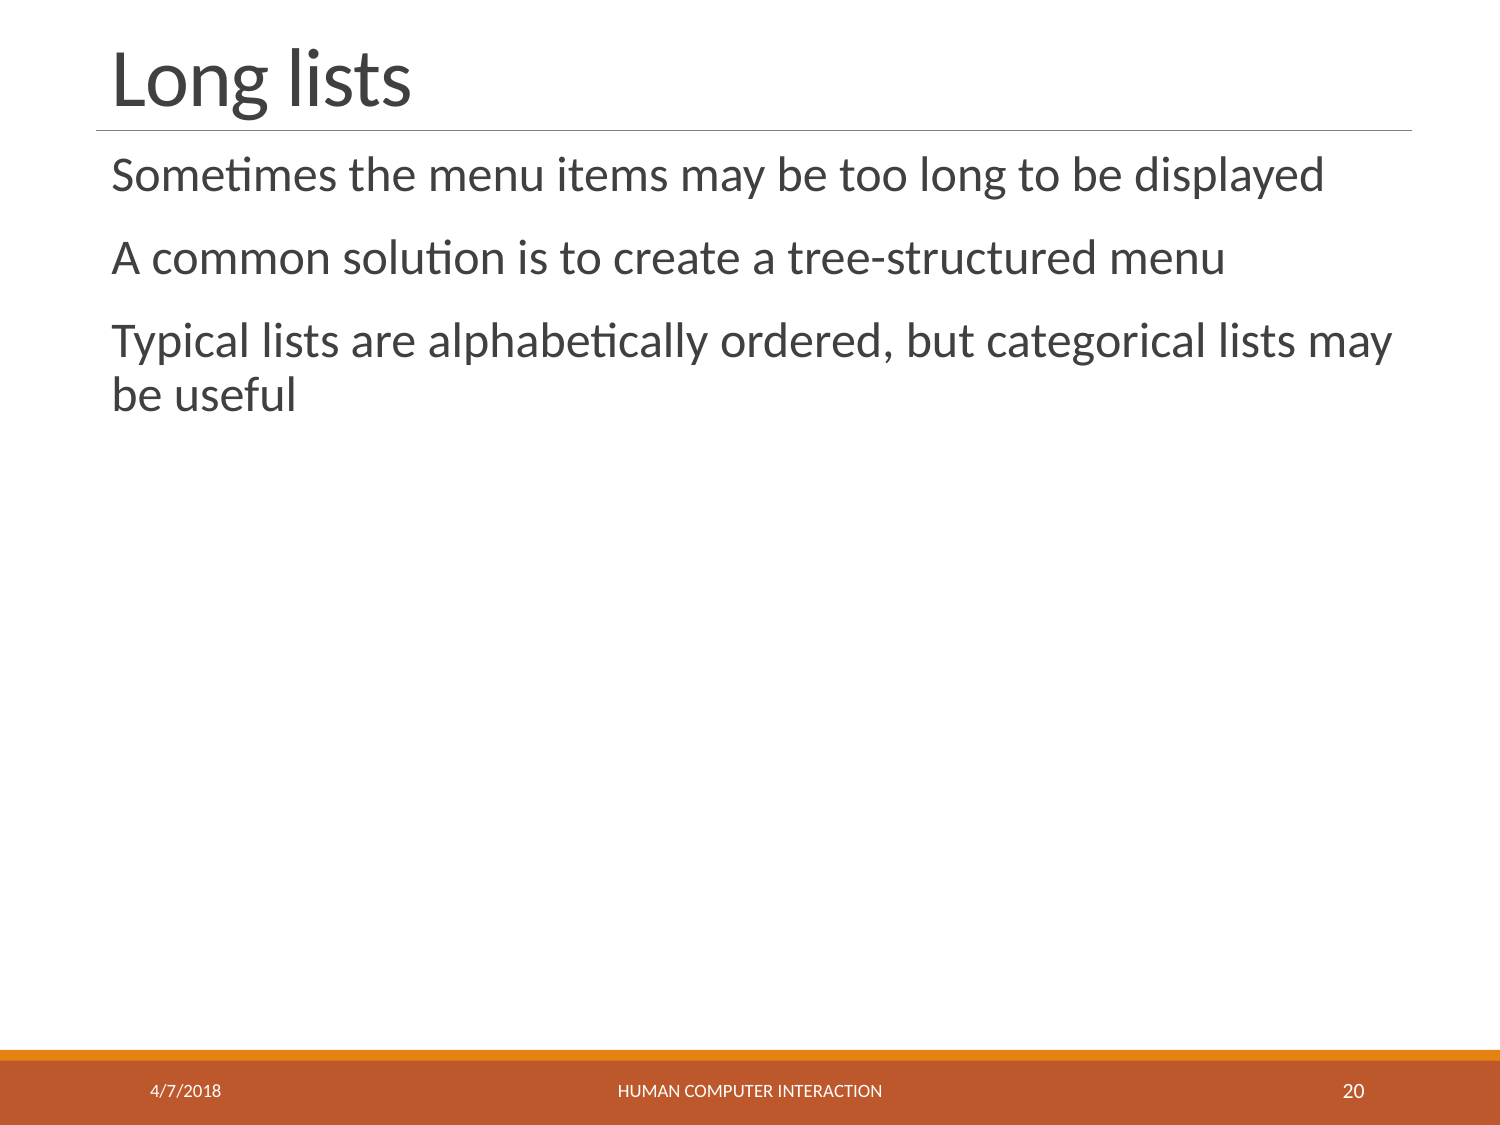

# Long lists
Sometimes the menu items may be too long to be displayed
A common solution is to create a tree-structured menu
Typical lists are alphabetically ordered, but categorical lists may be useful

4/7/2018
Human Computer Interaction
20